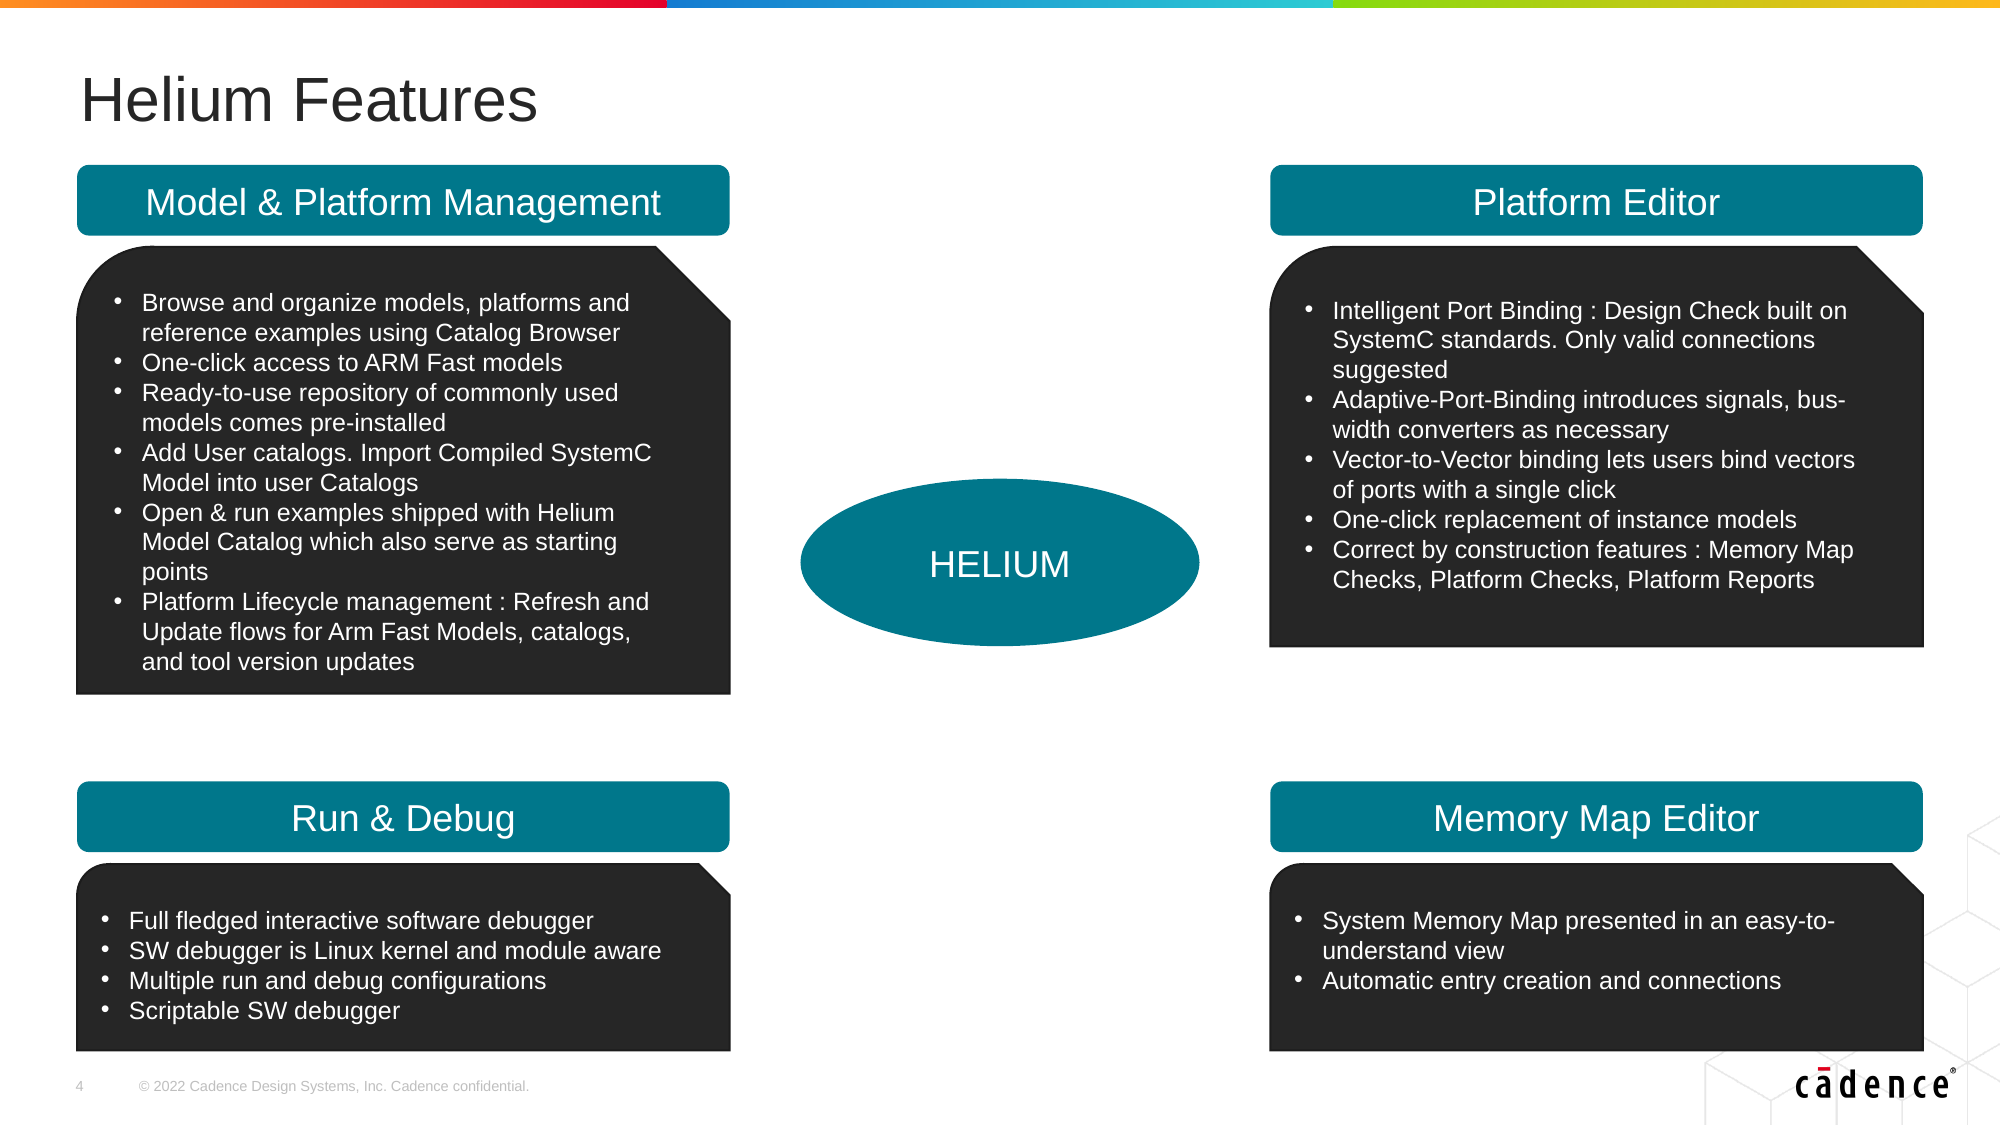

# Helium Features
Model & Platform Management
Platform Editor
Intelligent Port Binding : Design Check built on SystemC standards. Only valid connections suggested
Adaptive-Port-Binding introduces signals, bus-width converters as necessary
Vector-to-Vector binding lets users bind vectors of ports with a single click
One-click replacement of instance models
Correct by construction features : Memory Map Checks, Platform Checks, Platform Reports

Browse and organize models, platforms and reference examples using Catalog Browser
One-click access to ARM Fast models
Ready-to-use repository of commonly used models comes pre-installed
Add User catalogs. Import Compiled SystemC Model into user Catalogs
Open & run examples shipped with Helium Model Catalog which also serve as starting points
Platform Lifecycle management : Refresh and Update flows for Arm Fast Models, catalogs, and tool version updates
HELIUM
Run & Debug
Memory Map Editor

Full fledged interactive software debugger
SW debugger is Linux kernel and module aware
Multiple run and debug configurations
Scriptable SW debugger

System Memory Map presented in an easy-to-understand view
Automatic entry creation and connections